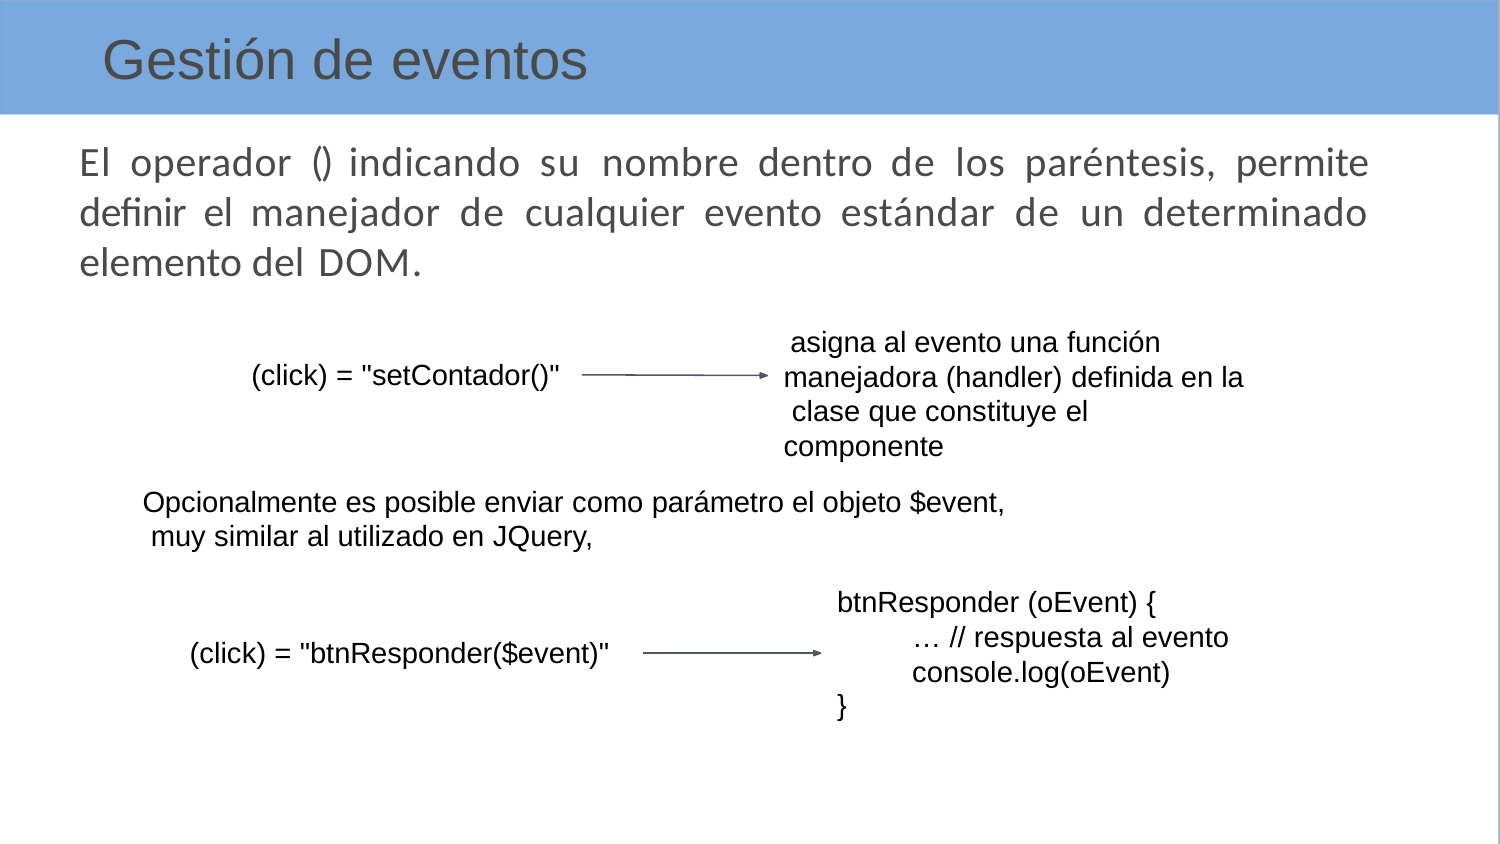

# Gestión de eventos
El operador () indicando su nombre dentro de los paréntesis, permite  definir el manejador de cualquier evento estándar de un determinado  elemento del DOM.
    asigna al evento una función
(click) = "setContador()"
manejadora (handler) definida en la  clase que constituye el componente

Opcionalmente es posible enviar como parámetro el objeto $event,  muy similar al utilizado en JQuery,
btnResponder (oEvent) {
… // respuesta al evento  console.log(oEvent)
}
(click) = "btnResponder($event)"